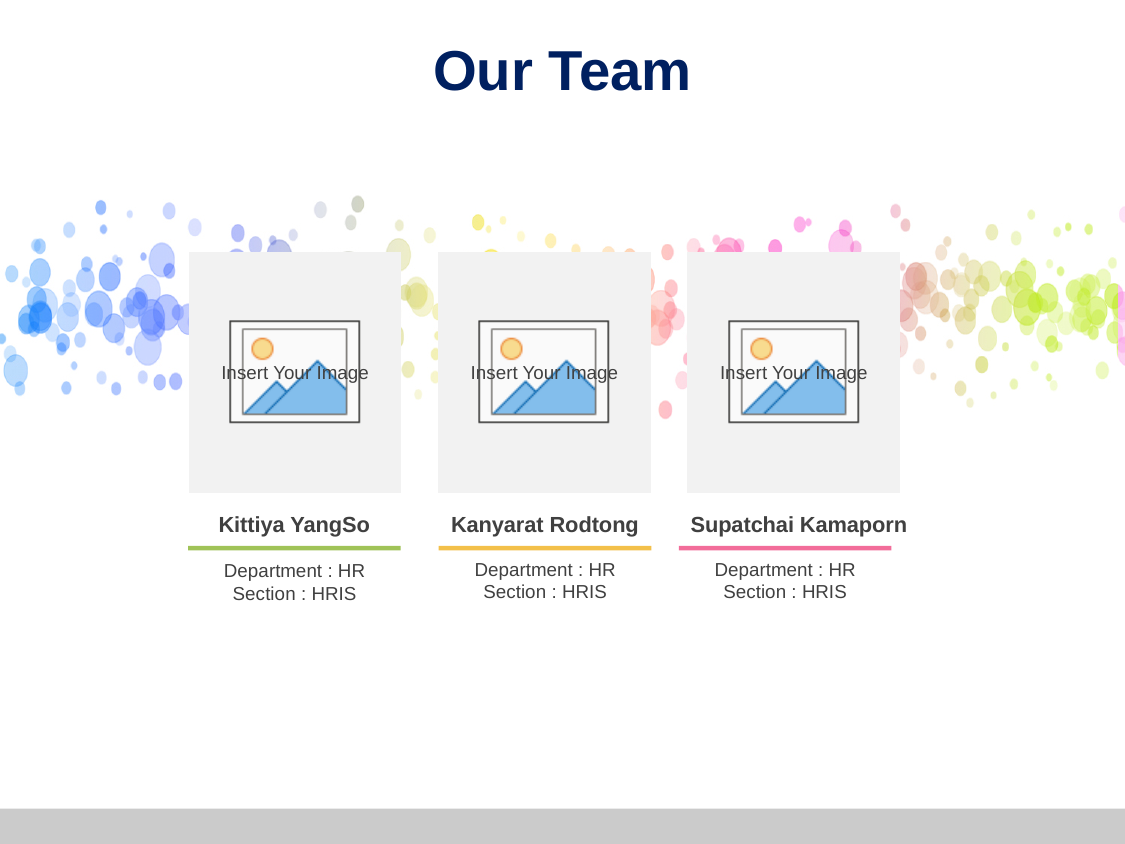

# Our Team

Kittiya YangSo
Department : HR
Section : HRIS

Kanyarat Rodtong
Department : HR
Section : HRIS

Supatchai Kamaporn
Department : HR
Section : HRIS